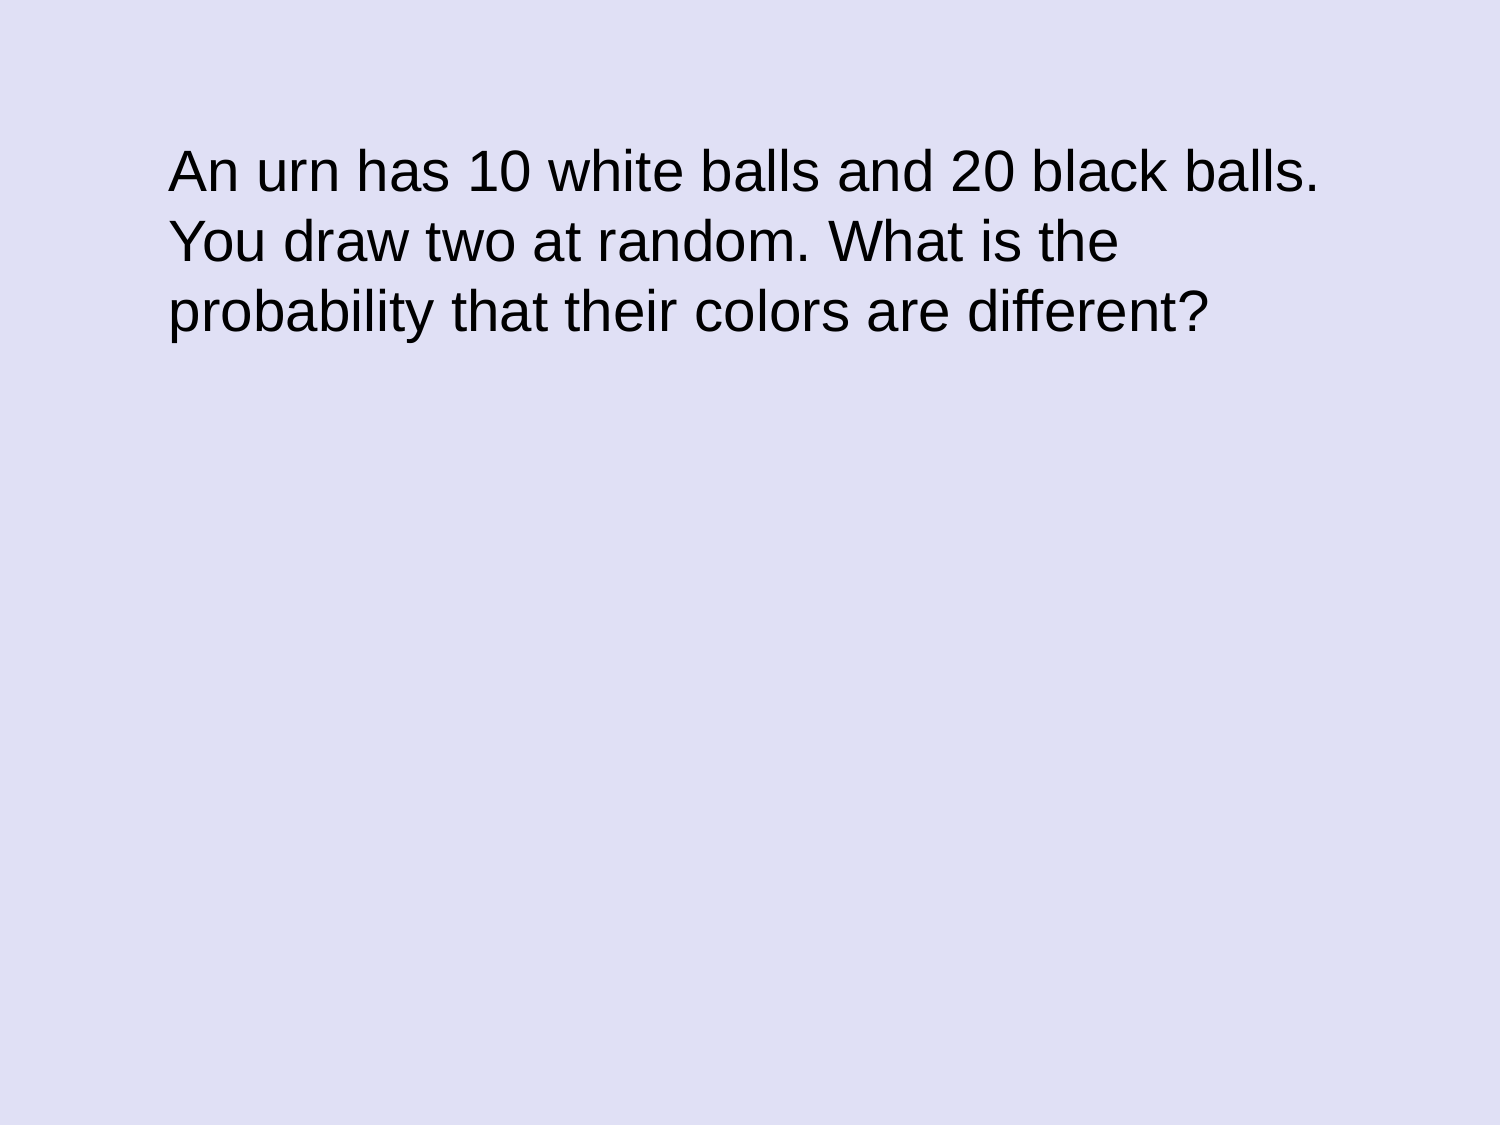

An urn has 10 white balls and 20 black balls. You draw two at random. What is the probability that their colors are different?